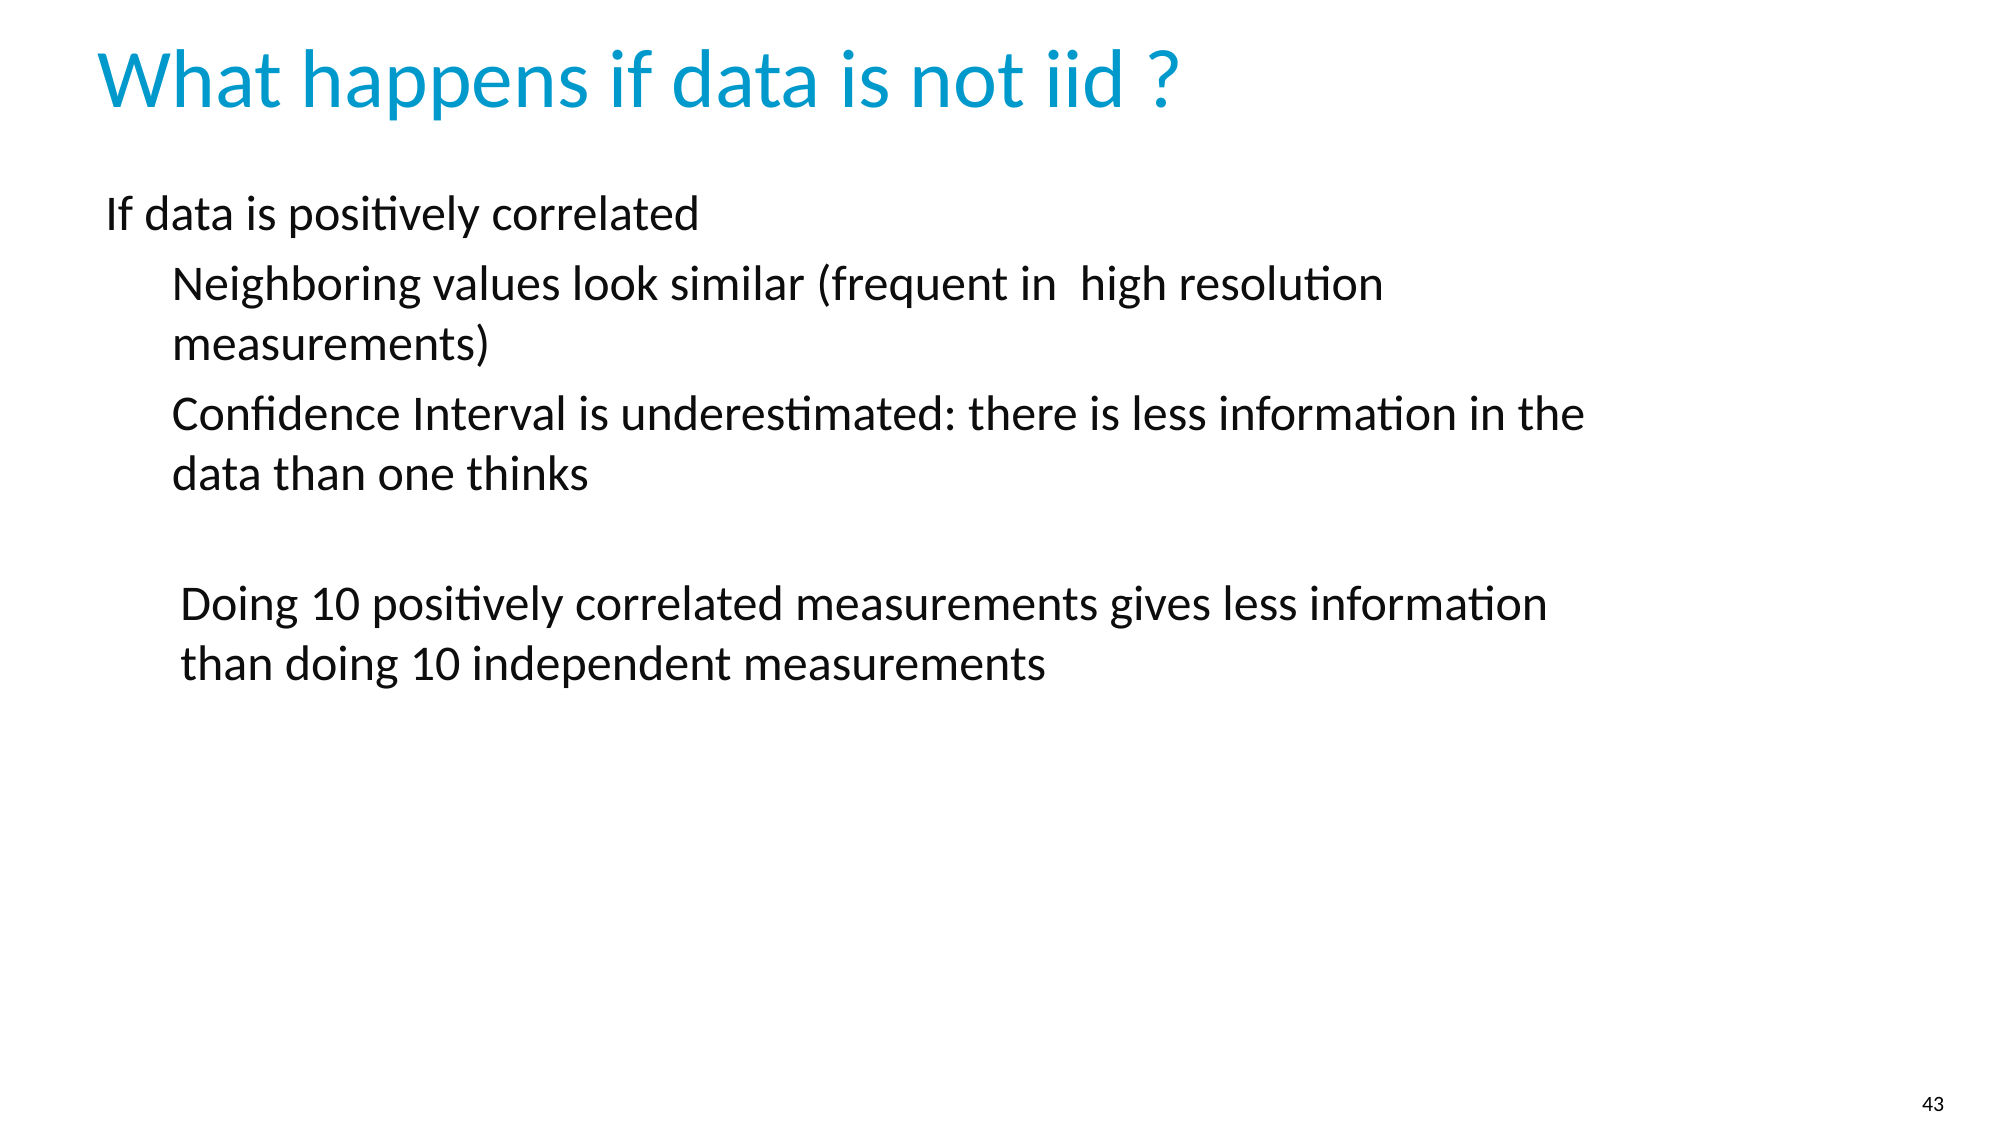

# What happens if data is not iid ?
If data is positively correlated
Neighboring values look similar (frequent in  high resolution measurements)
Confidence Interval is underestimated: there is less information in the data than one thinks
Doing 10 positively correlated measurements gives less information than doing 10 independent measurements

43